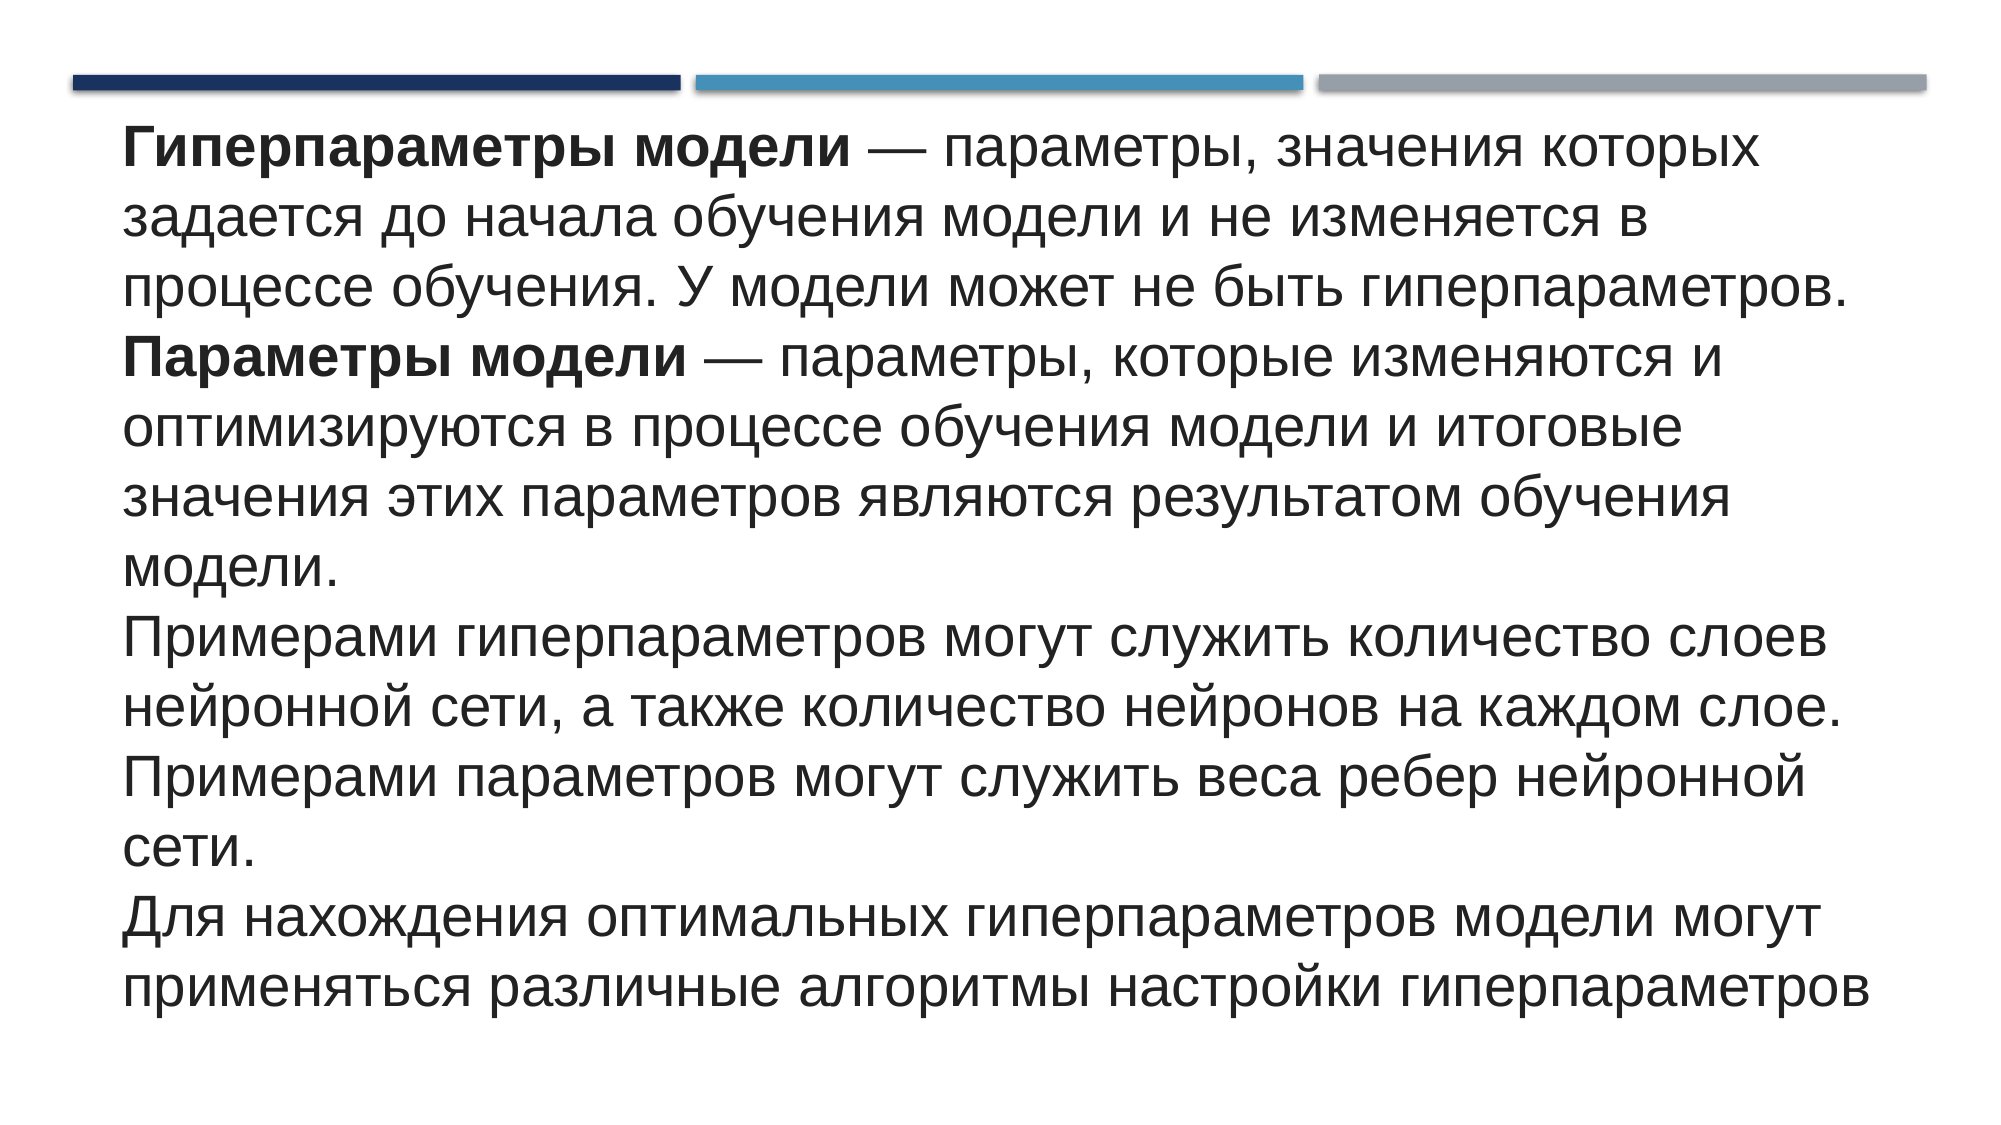

Гиперпараметры модели — параметры, значения которых задается до начала обучения модели и не изменяется в процессе обучения. У модели может не быть гиперпараметров.
Параметры модели — параметры, которые изменяются и оптимизируются в процессе обучения модели и итоговые значения этих параметров являются результатом обучения модели.
Примерами гиперпараметров могут служить количество слоев нейронной сети, а также количество нейронов на каждом слое. Примерами параметров могут служить веса ребер нейронной сети.
Для нахождения оптимальных гиперпараметров модели могут применяться различные алгоритмы настройки гиперпараметров